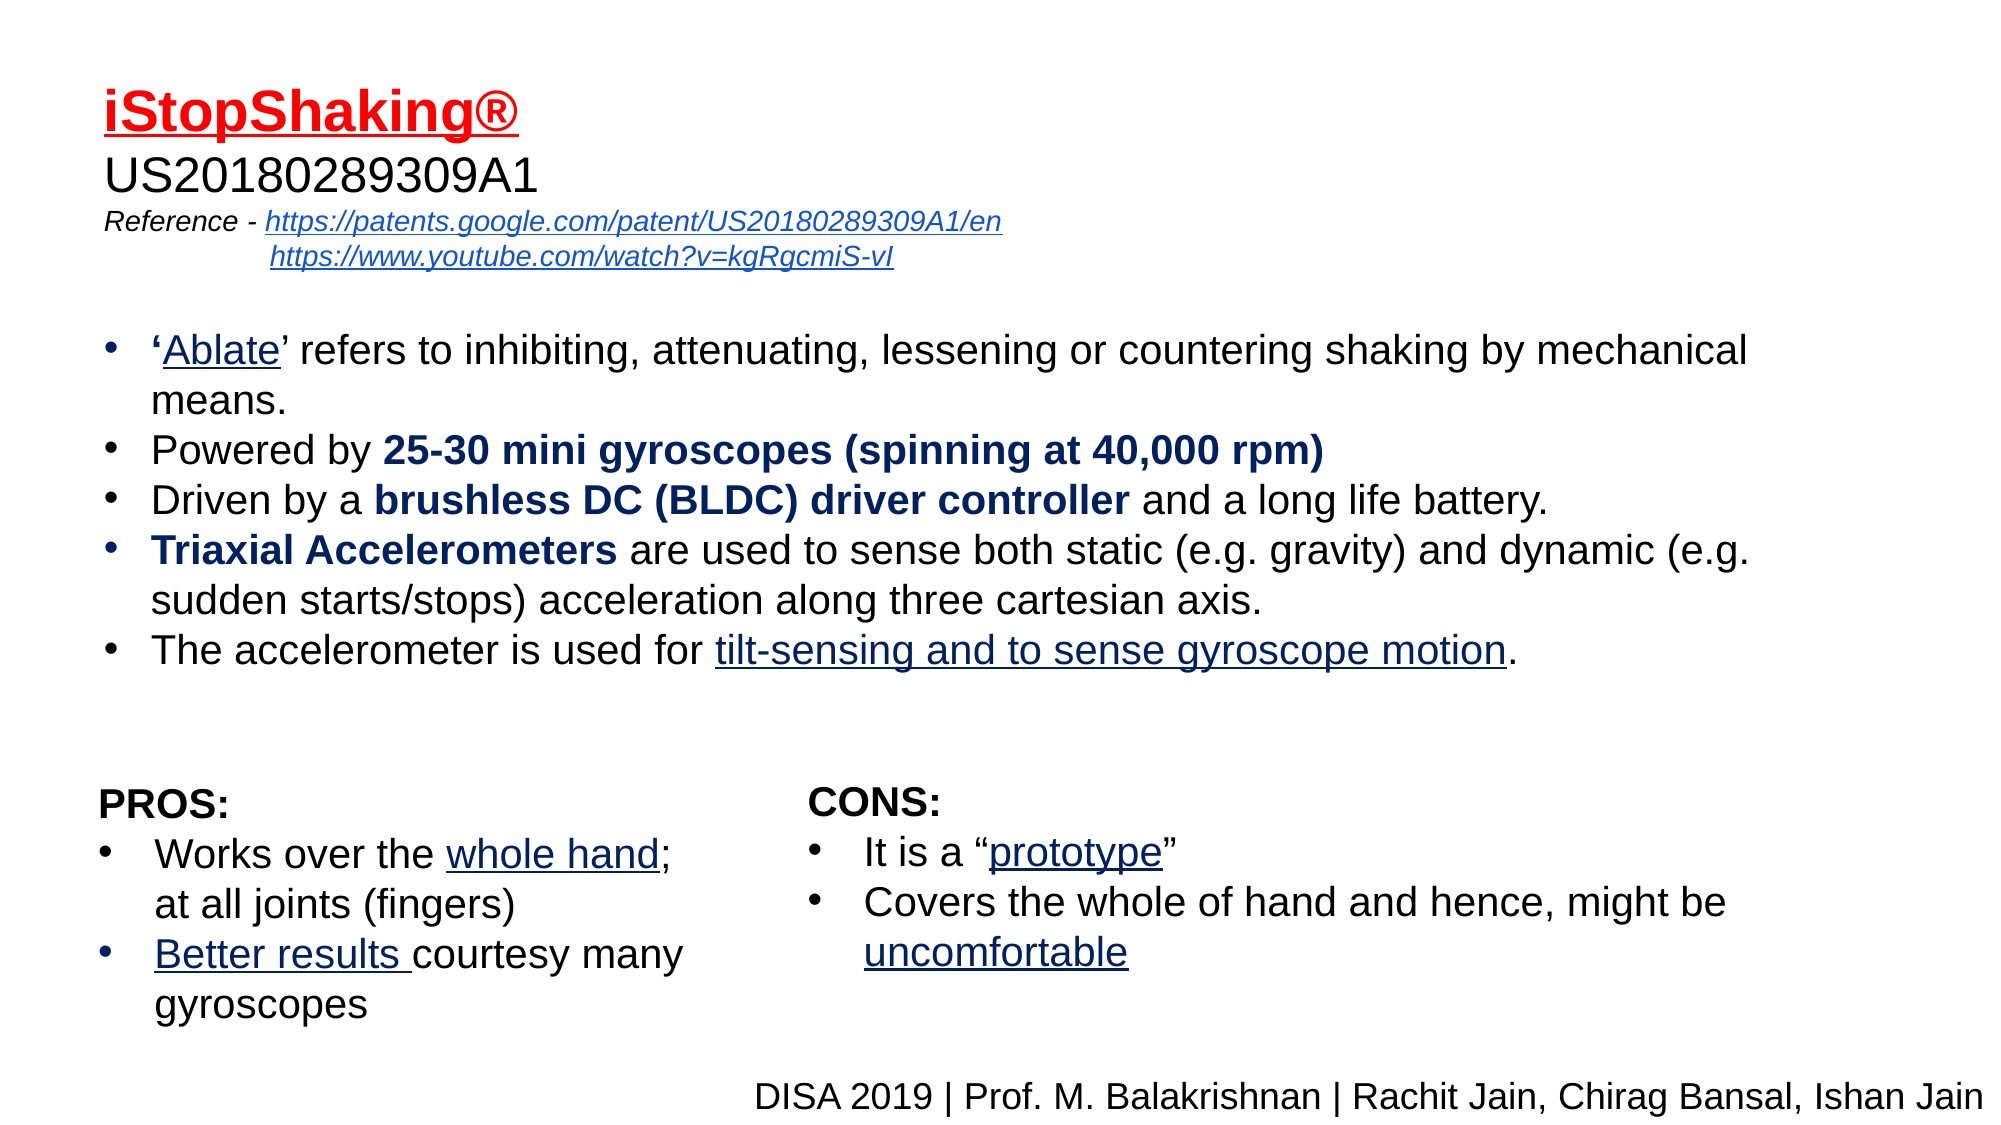

iStopShaking®
US20180289309A1
Reference - https://patents.google.com/patent/US20180289309A1/en
           https://www.youtube.com/watch?v=kgRgcmiS-vI

‘Ablate’ refers to inhibiting, attenuating, lessening or countering shaking by mechanical means.
Powered by 25-30 mini gyroscopes (spinning at 40,000 rpm)
Driven by a brushless DC (BLDC) driver controller and a long life battery.
Triaxial Accelerometers are used to sense both static (e.g. gravity) and dynamic (e.g. sudden starts/stops) acceleration along three cartesian axis.
The accelerometer is used for tilt-sensing and to sense gyroscope motion.
CONS:
It is a “prototype”
Covers the whole of hand and hence, might be uncomfortable
PROS:
Works over the whole hand; at all joints (fingers)
Better results courtesy many gyroscopes
DISA 2019 | Prof. M. Balakrishnan | Rachit Jain, Chirag Bansal, Ishan Jain